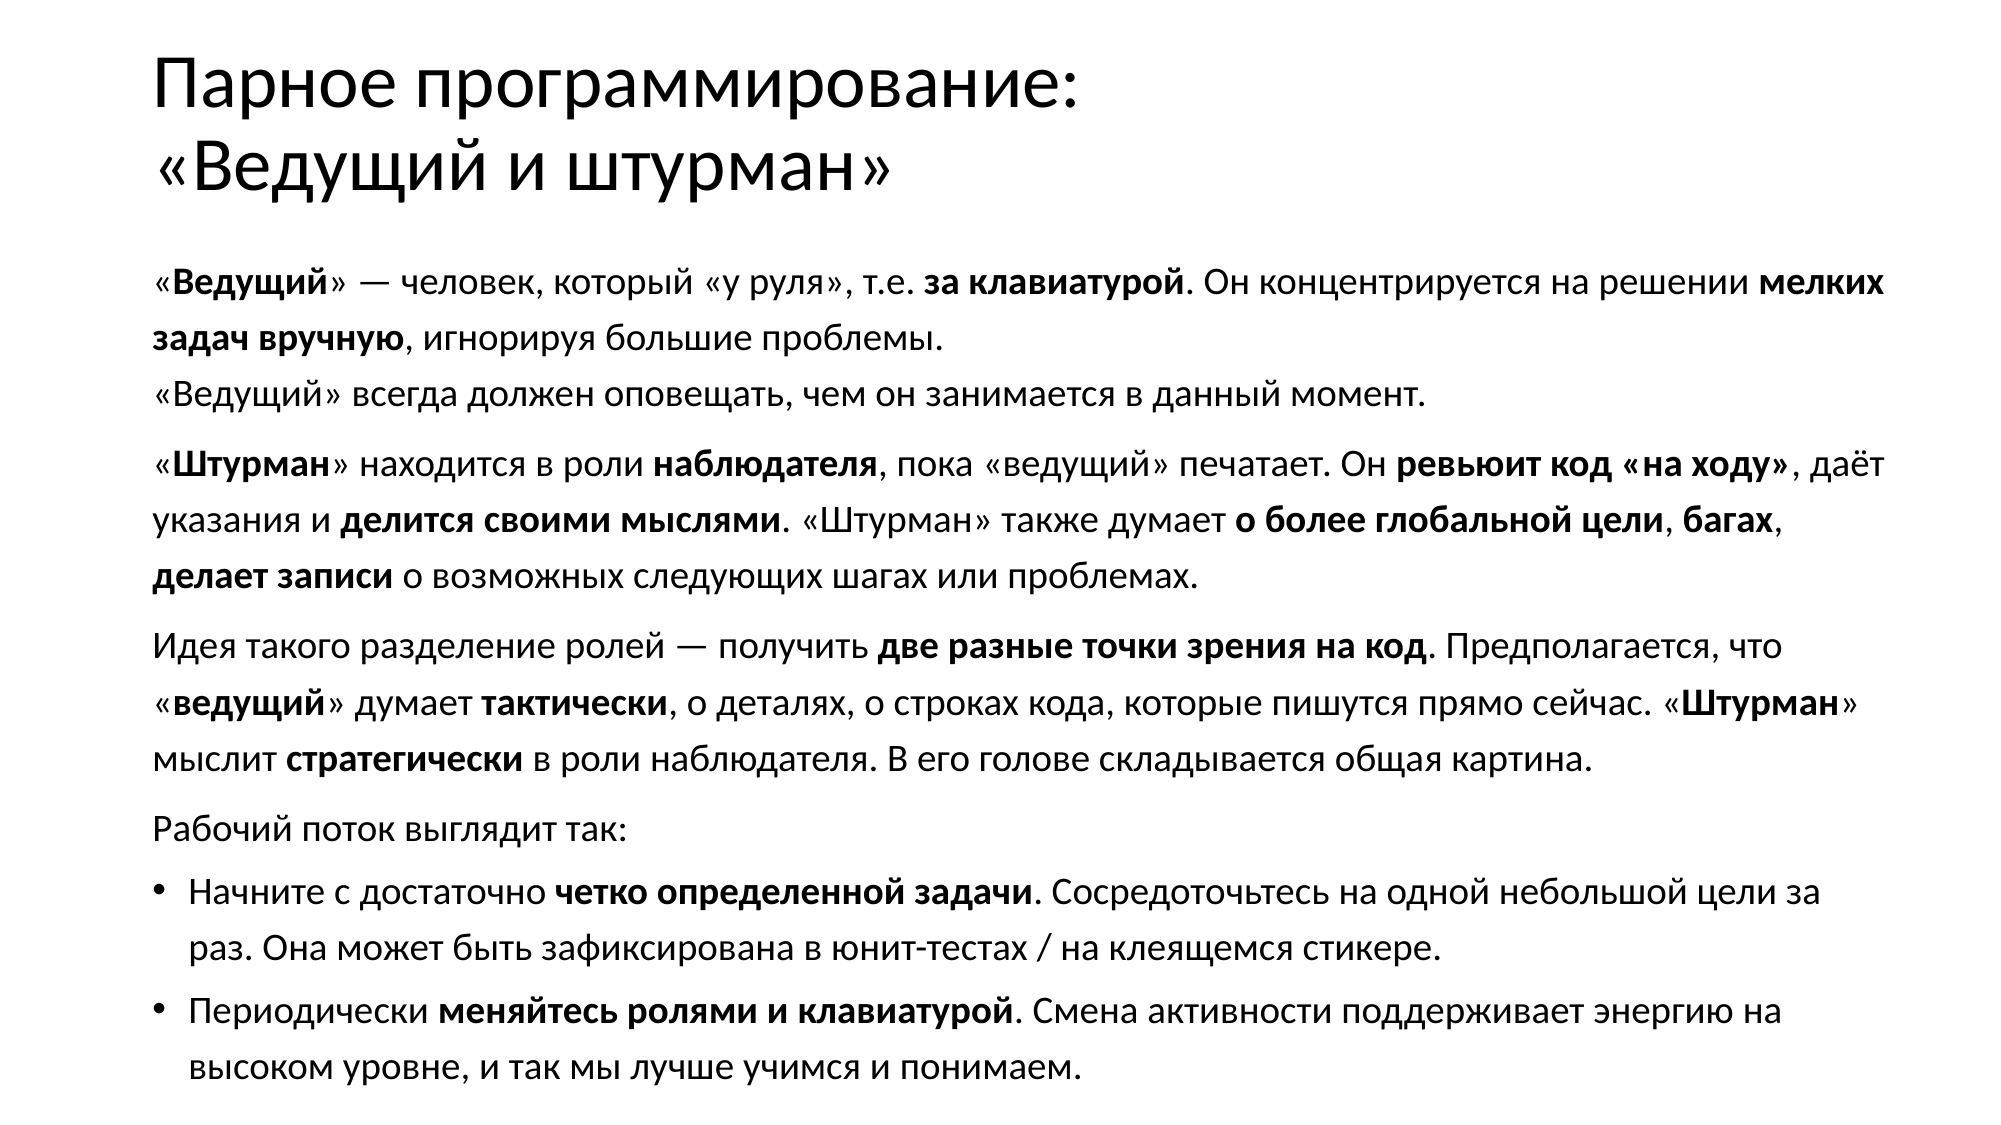

# Парное программирование: «Ведущий и штурман»
«Ведущий» — человек, который «у руля», т.е. за клавиатурой. Он концентрируется на решении мелких задач вручную, игнорируя большие проблемы.
«Ведущий» всегда должен оповещать, чем он занимается в данный момент.
«Штурман» находится в роли наблюдателя, пока «ведущий» печатает. Он ревьюит код «на ходу», даёт указания и делится своими мыслями. «Штурман» также думает о более глобальной цели, багах, делает записи о возможных следующих шагах или проблемах.
Идея такого разделение ролей — получить две разные точки зрения на код. Предполагается, что «ведущий» думает тактически, о деталях, о строках кода, которые пишутся прямо сейчас. «Штурман» мыслит стратегически в роли наблюдателя. В его голове складывается общая картина.
Рабочий поток выглядит так:
Начните с достаточно четко определенной задачи. Сосредоточьтесь на одной небольшой цели за раз. Она может быть зафиксирована в юнит-тестах / на клеящемся стикере.
Периодически меняйтесь ролями и клавиатурой. Смена активности поддерживает энергию на высоком уровне, и так мы лучше учимся и понимаем.